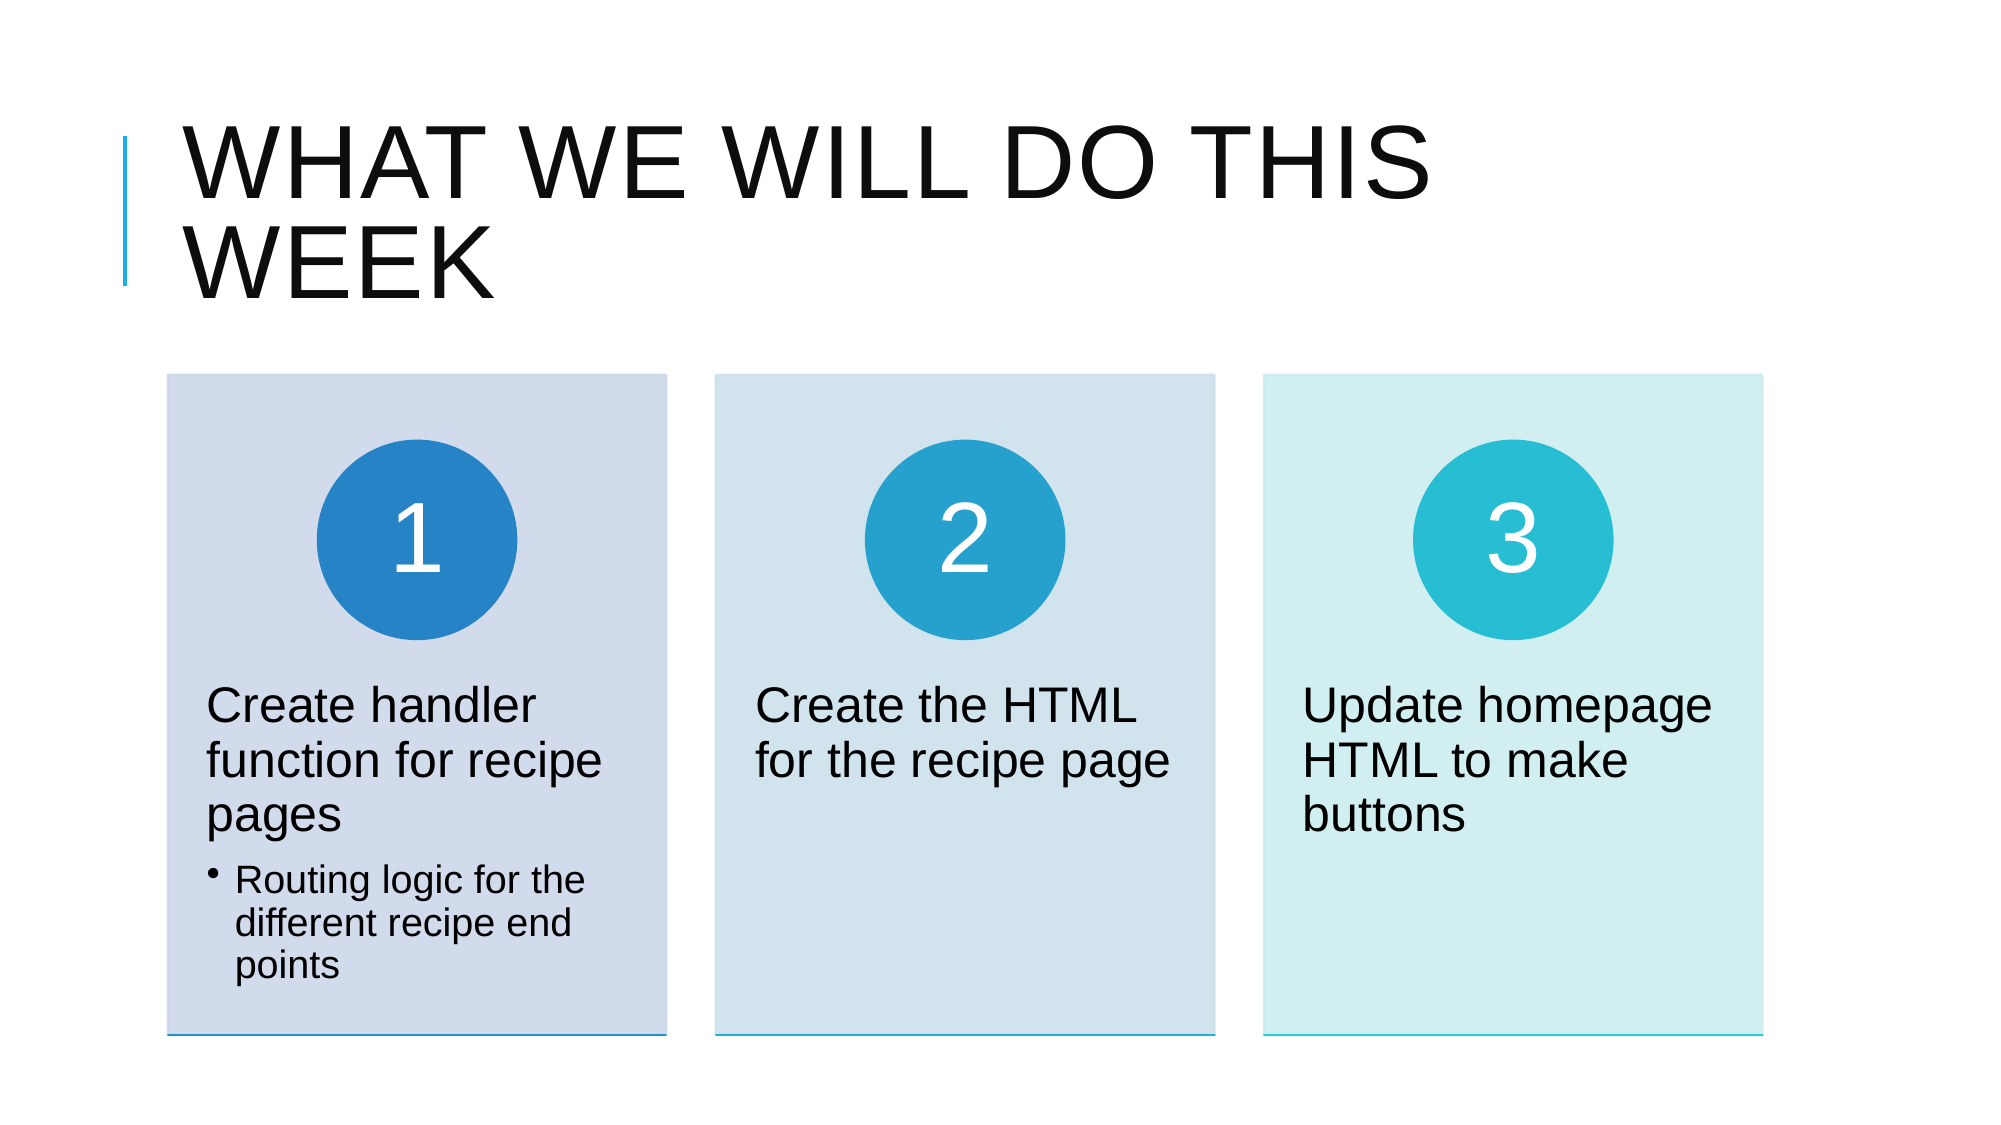

# What we will do this week
Create handler function for recipe pages
Routing logic for the different recipe end points
1
Create the HTML for the recipe page
2
Update homepage HTML to make buttons
3